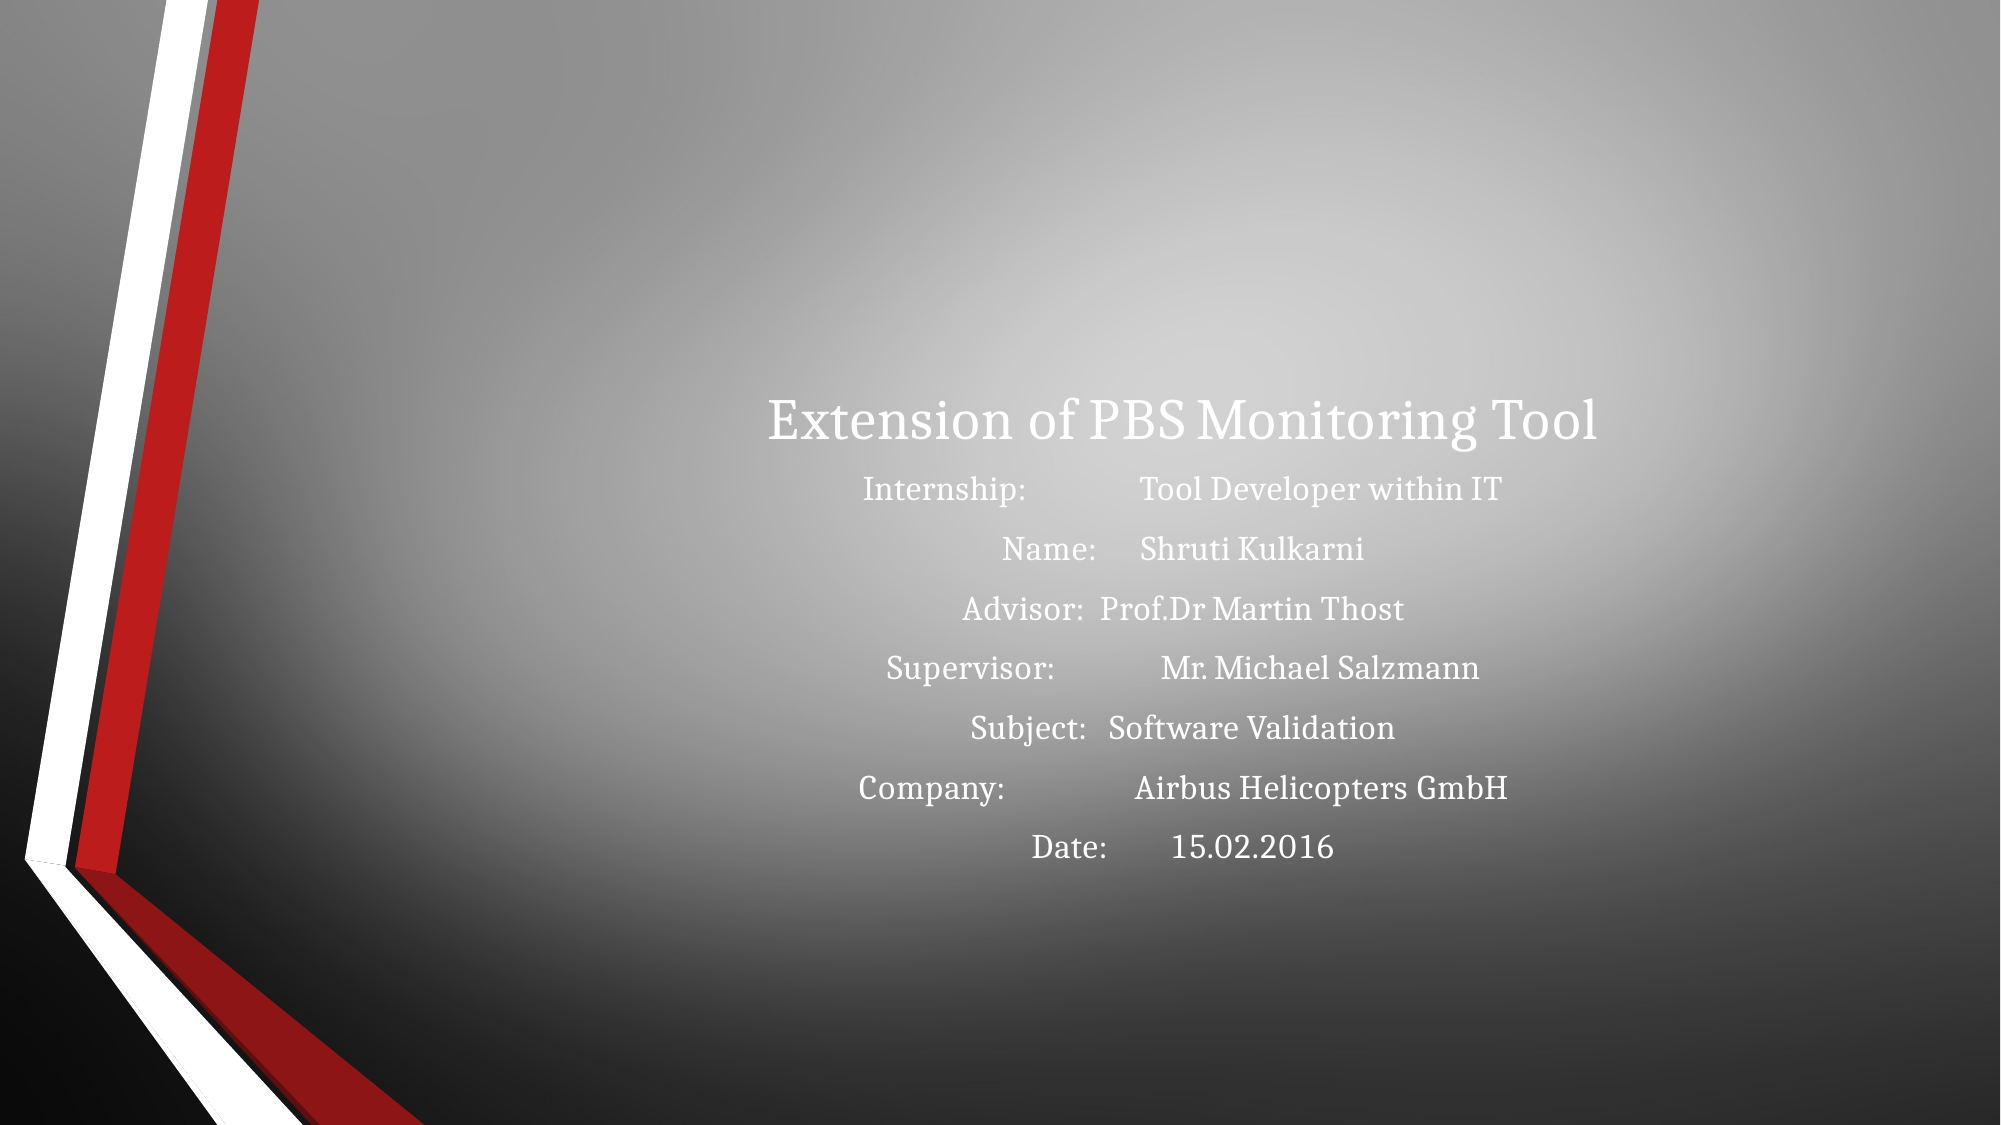

# Extension of PBS Monitoring Tool
Internship:	Tool Developer within IT
Name:		Shruti Kulkarni
Advisor:		Prof.Dr Martin Thost
Supervisor:		Mr. Michael Salzmann
Subject:		Software Validation
Company:	Airbus Helicopters GmbH
Date:			15.02.2016